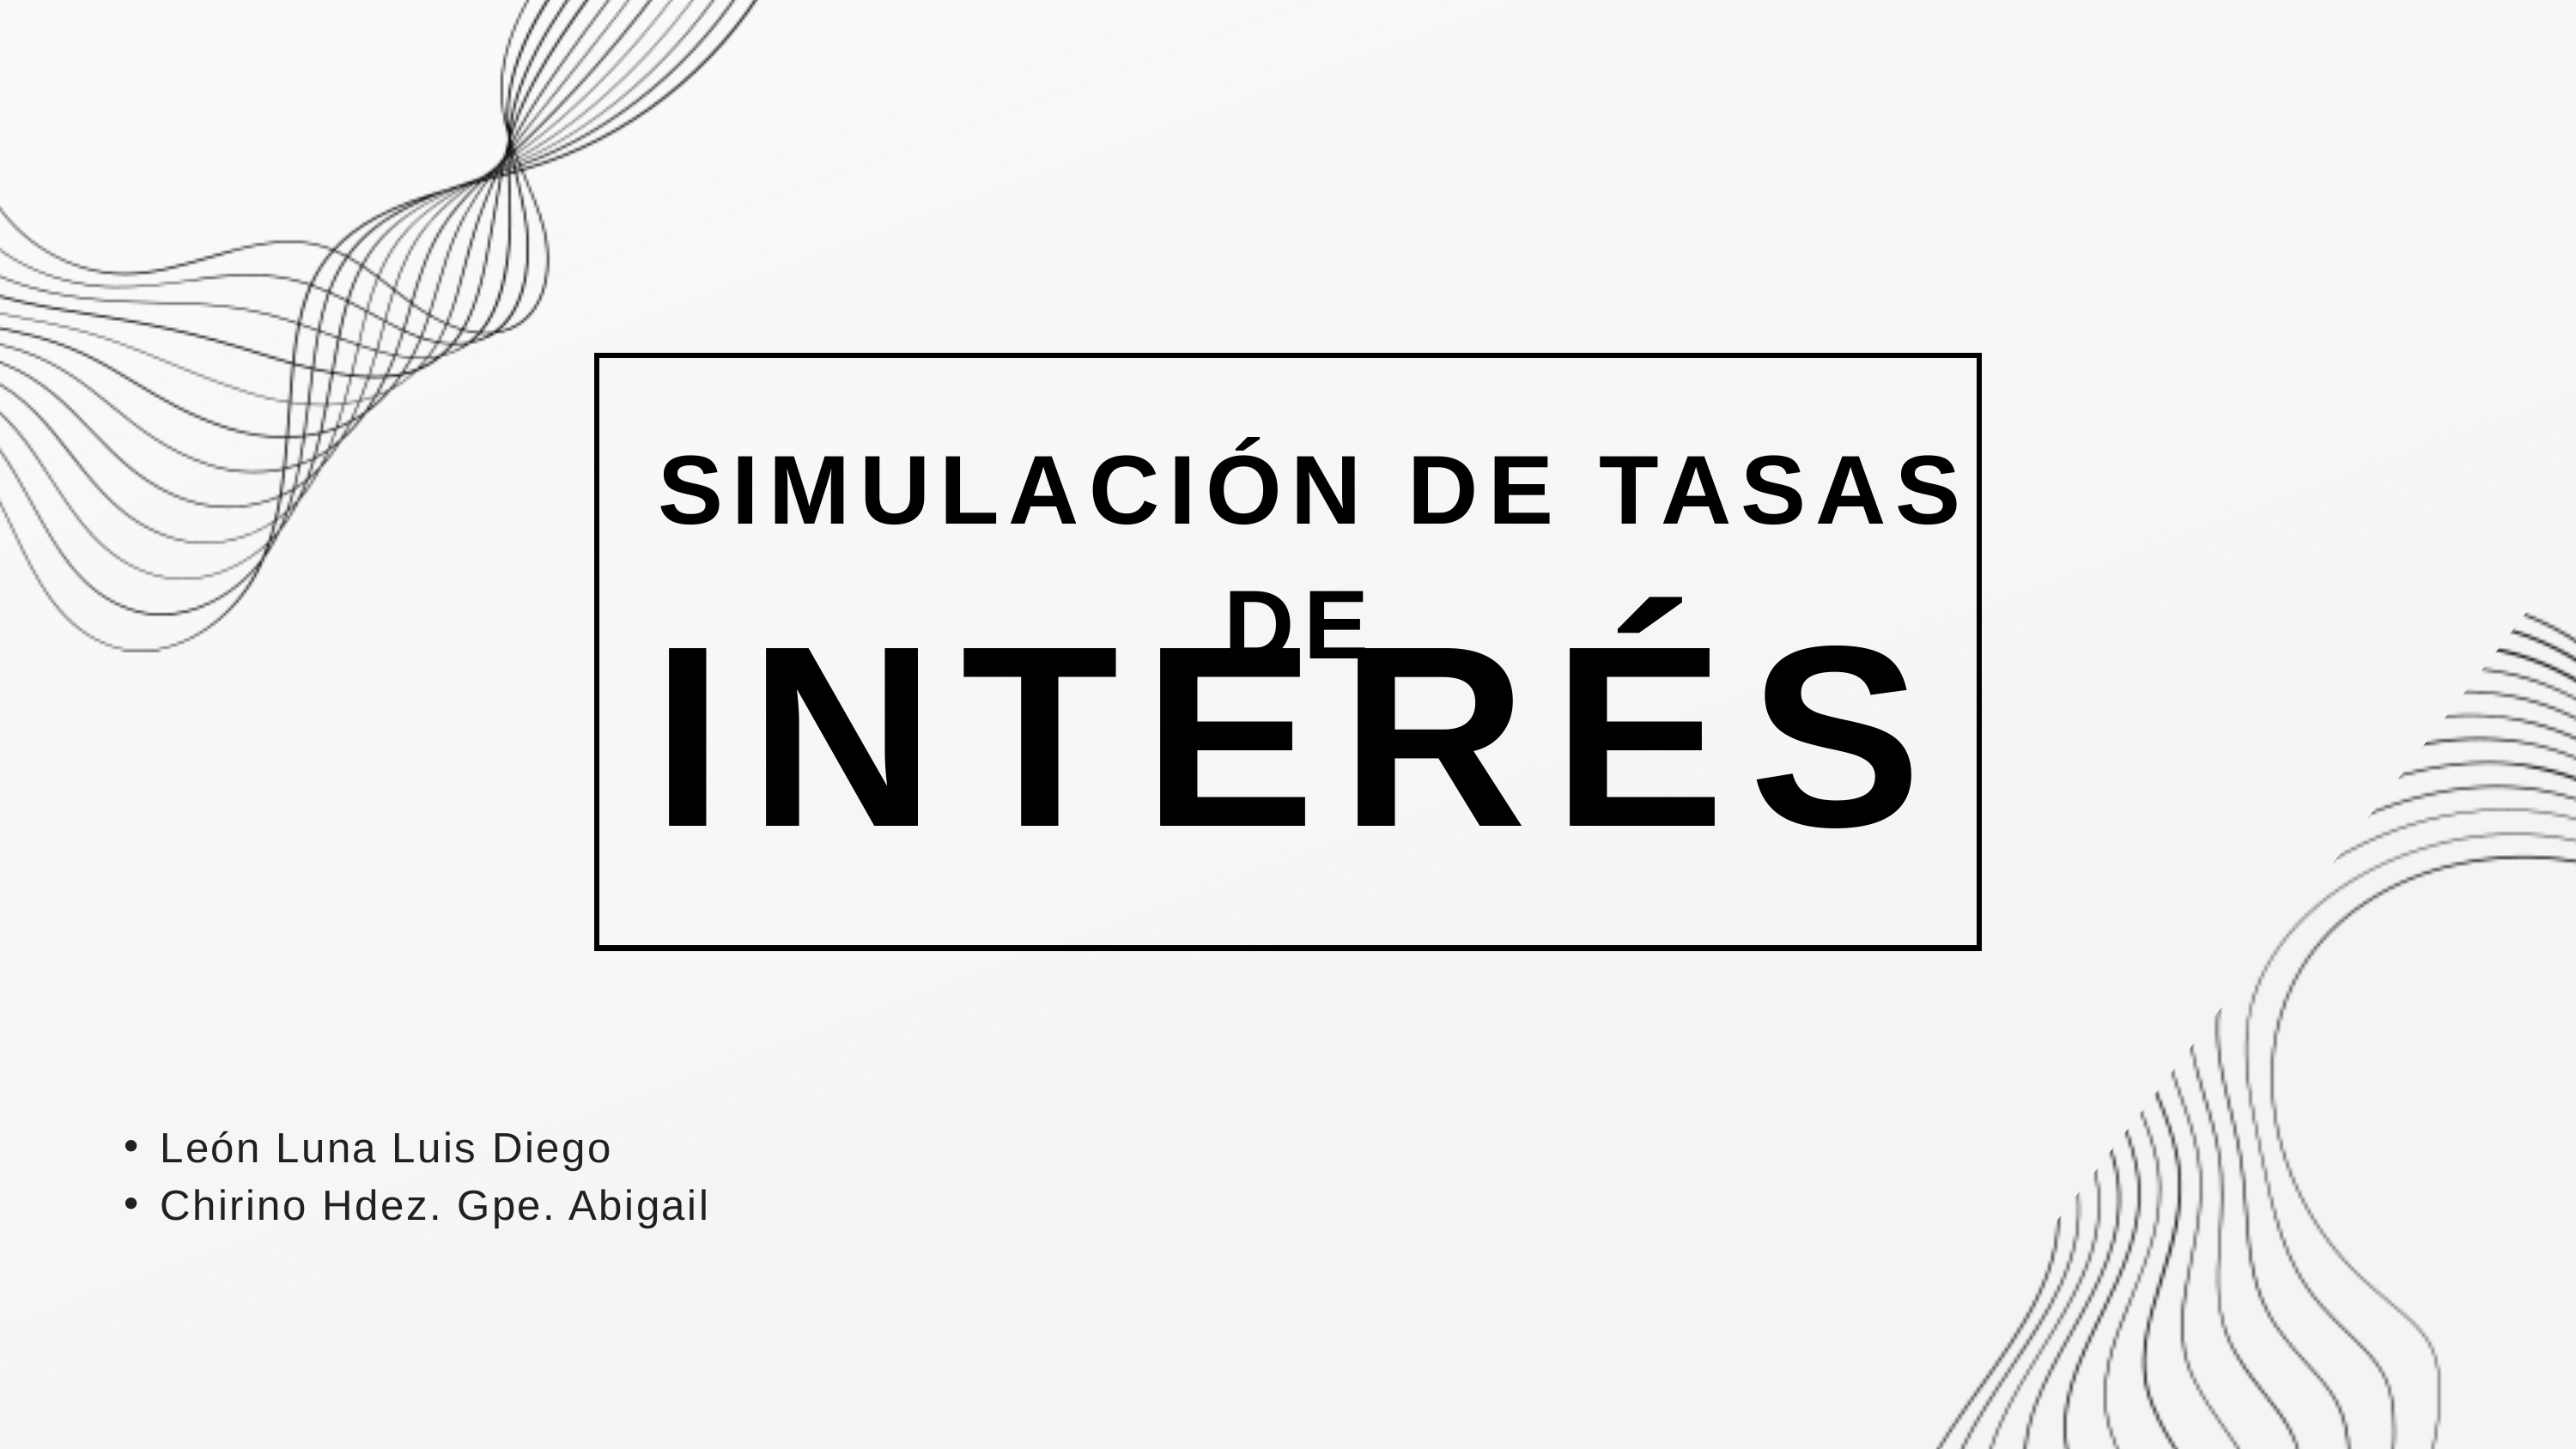

SIMULACIÓN DE TASAS DE
INTERÉS

León Luna Luis Diego
Chirino Hdez. Gpe. Abigail